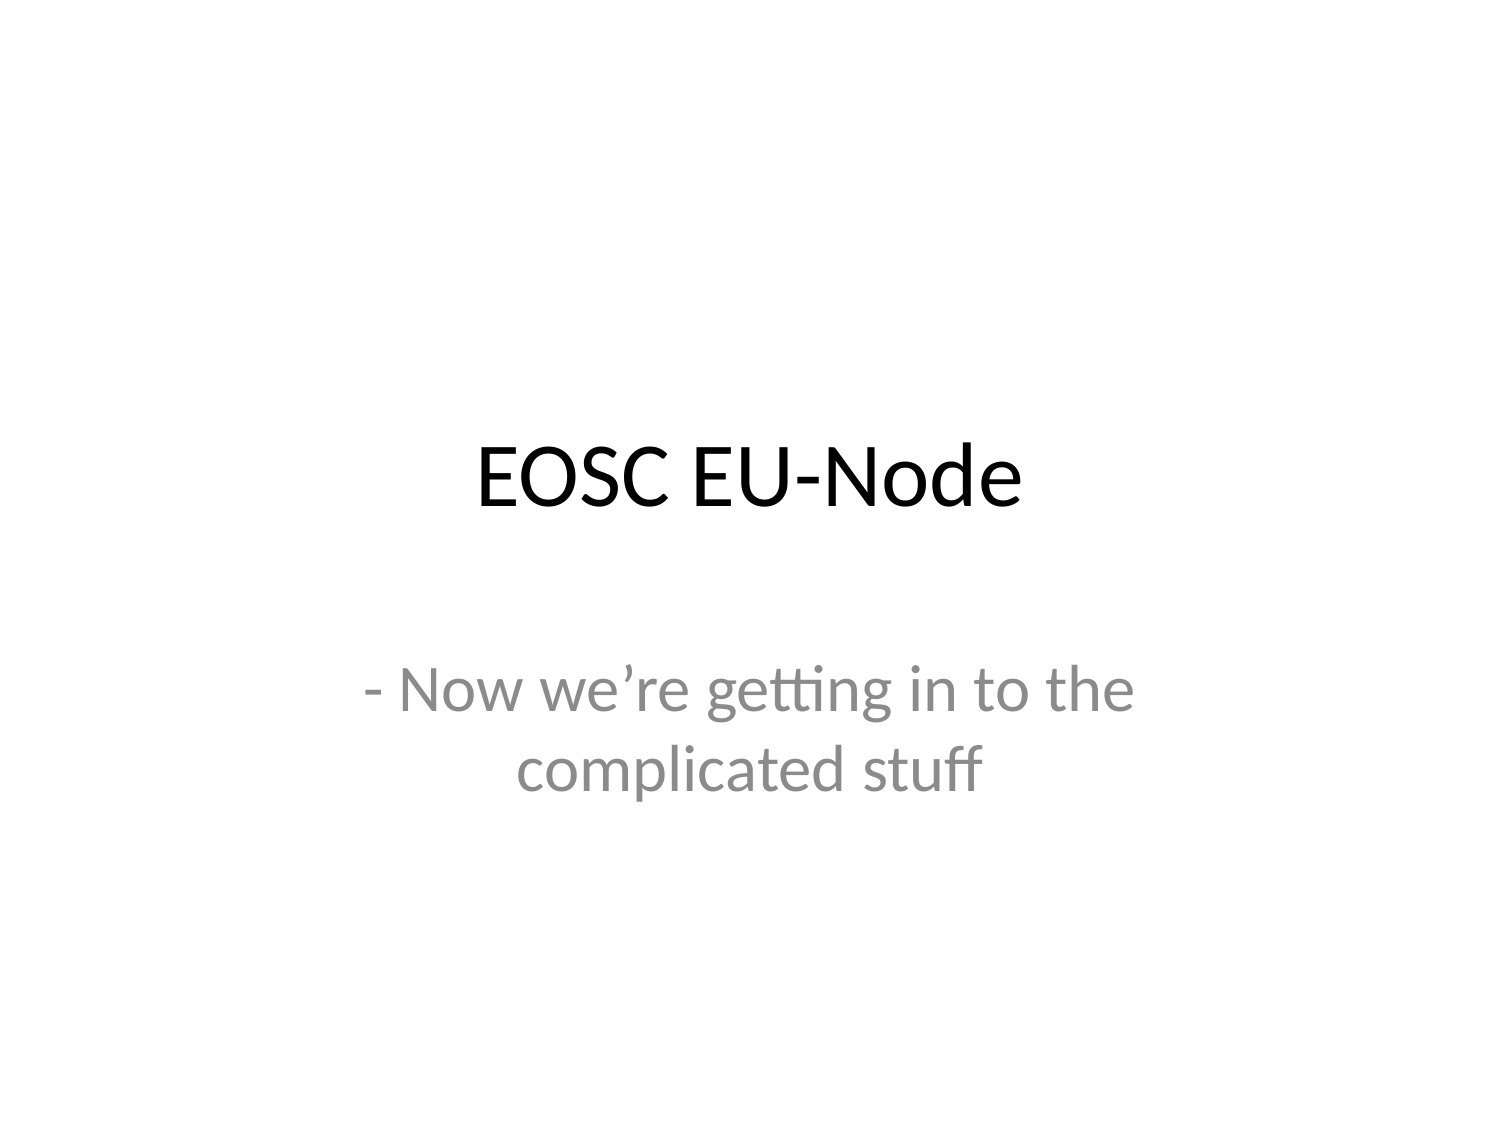

# EOSC EU-Node
- Now we’re getting in to the complicated stuff